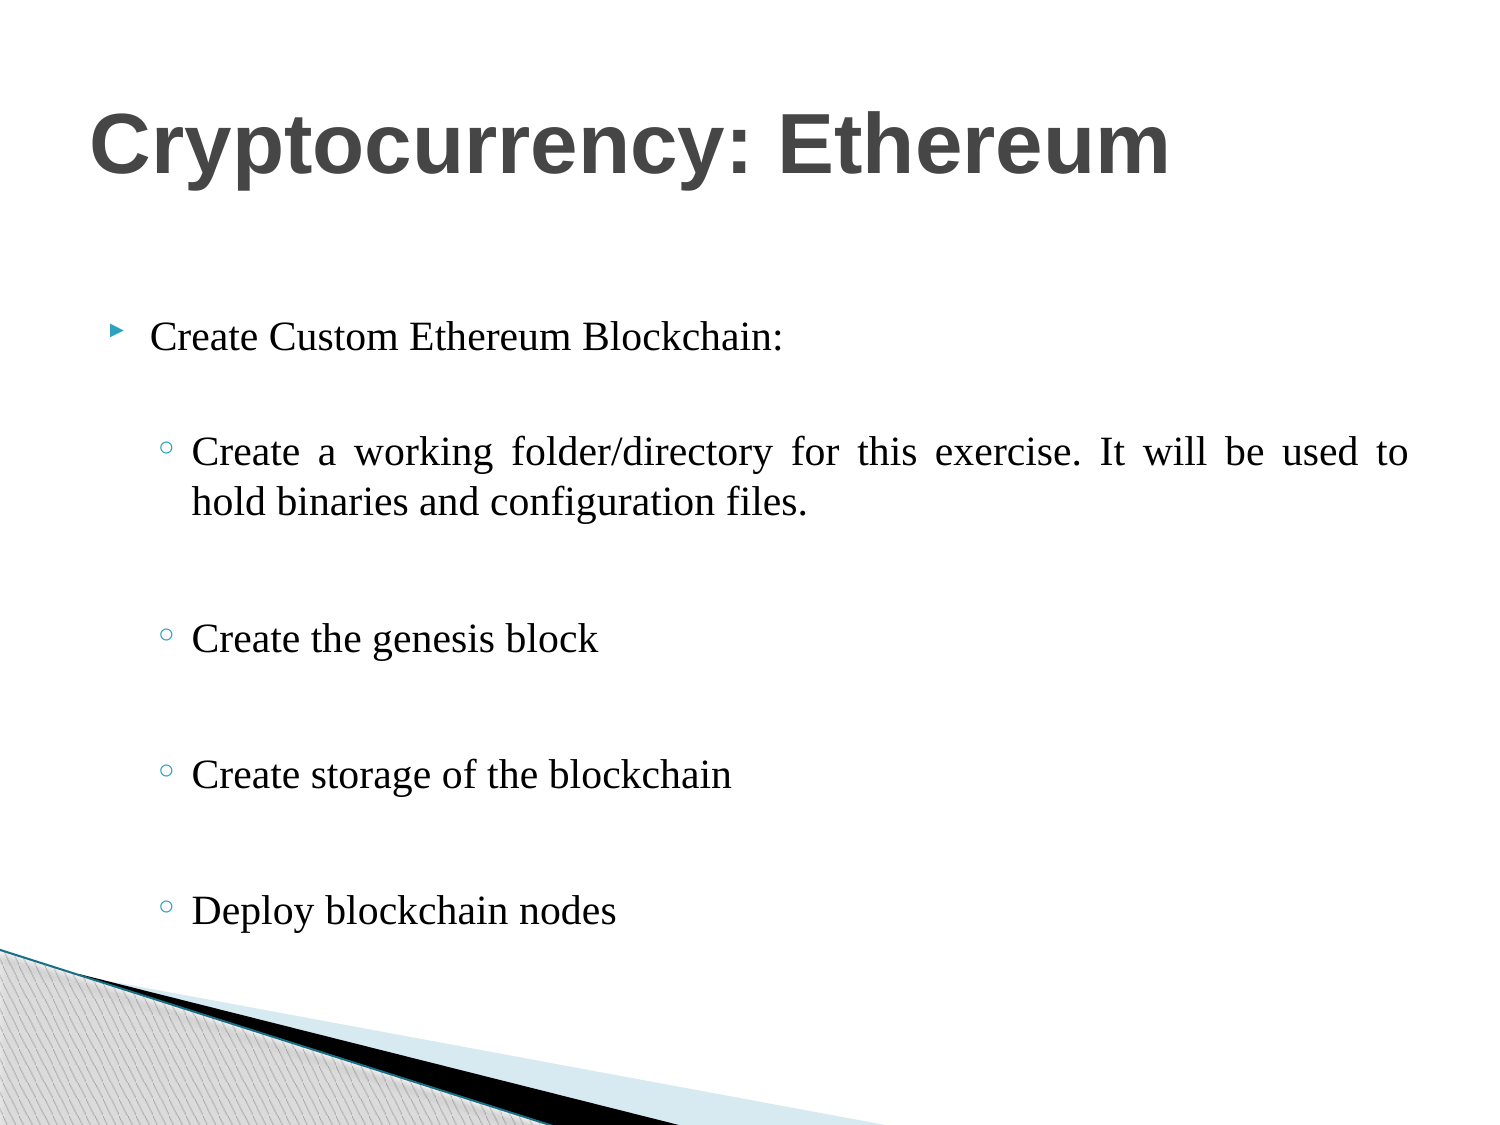

# Cryptocurrency: Ethereum

Create Custom Ethereum Blockchain:

Create a working folder/directory for this exercise. It will be used to hold binaries and configuration files.

Create the genesis block

Create storage of the blockchain

Deploy blockchain nodes